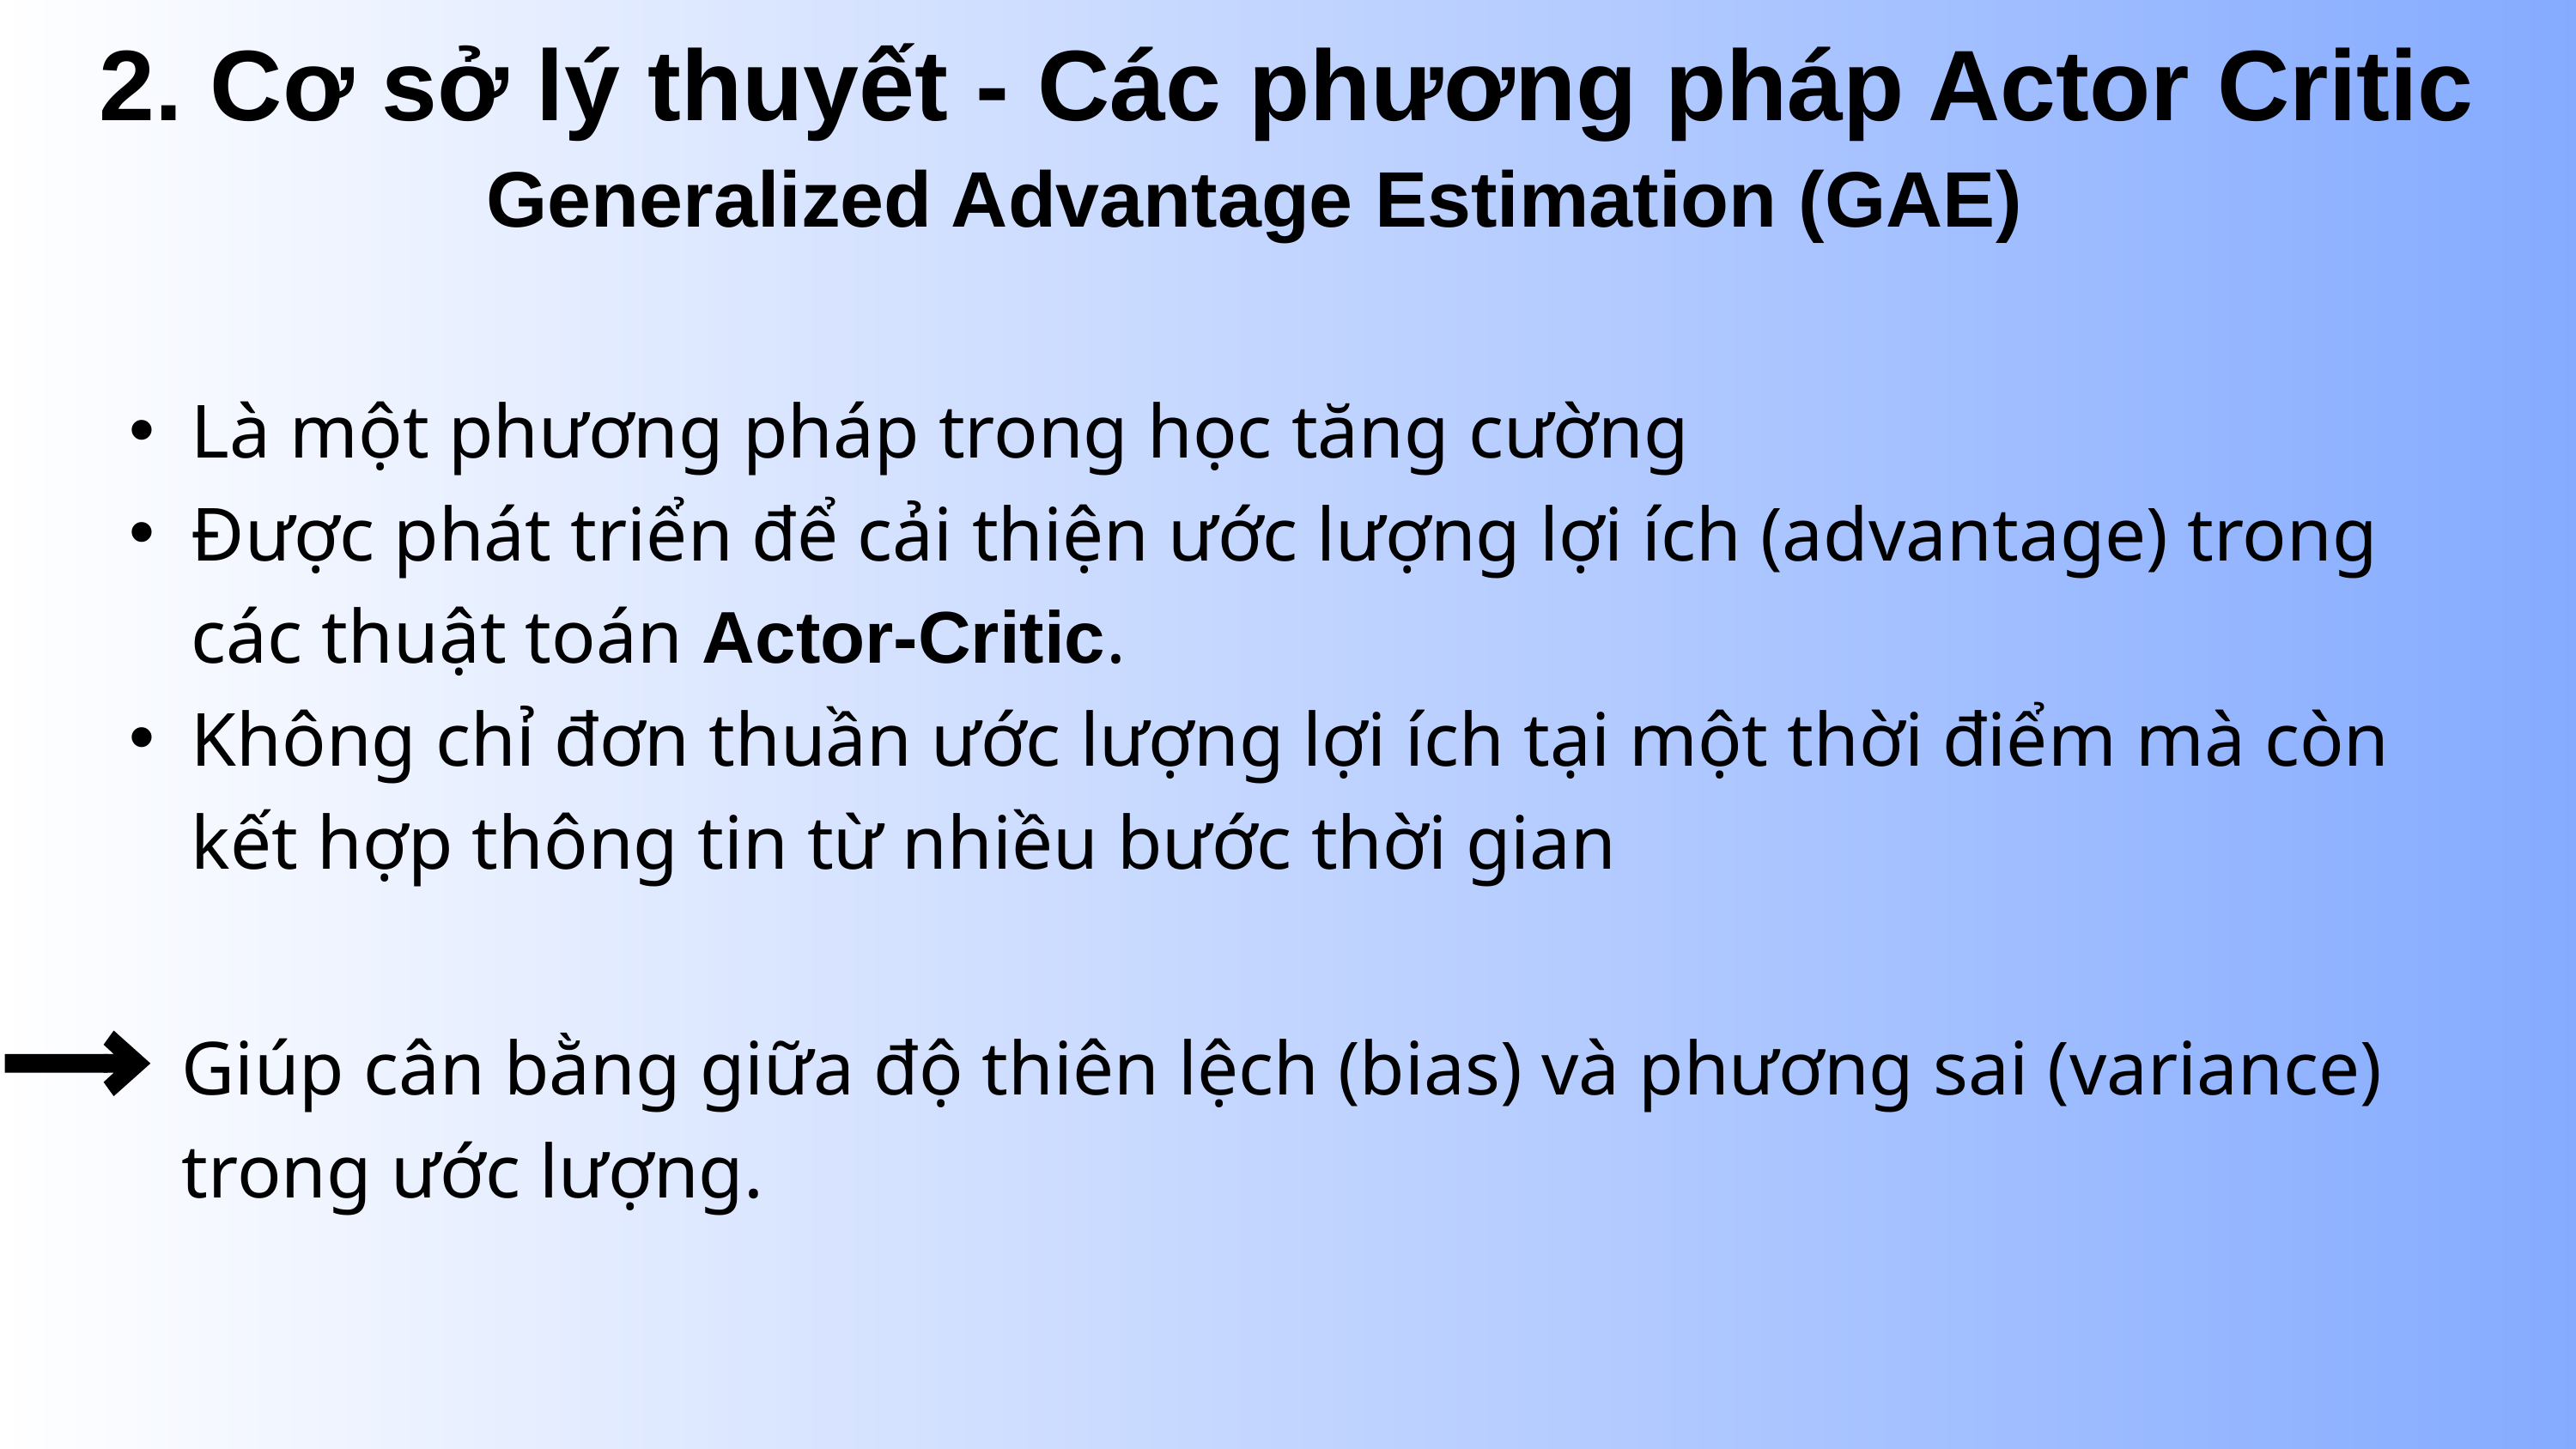

2. Cơ sở lý thuyết - Các phương pháp Actor Critic
Generalized Advantage Estimation (GAE)
Là một phương pháp trong học tăng cường
Được phát triển để cải thiện ước lượng lợi ích (advantage) trong các thuật toán Actor-Critic.
Không chỉ đơn thuần ước lượng lợi ích tại một thời điểm mà còn kết hợp thông tin từ nhiều bước thời gian
Giúp cân bằng giữa độ thiên lệch (bias) và phương sai (variance) trong ước lượng.